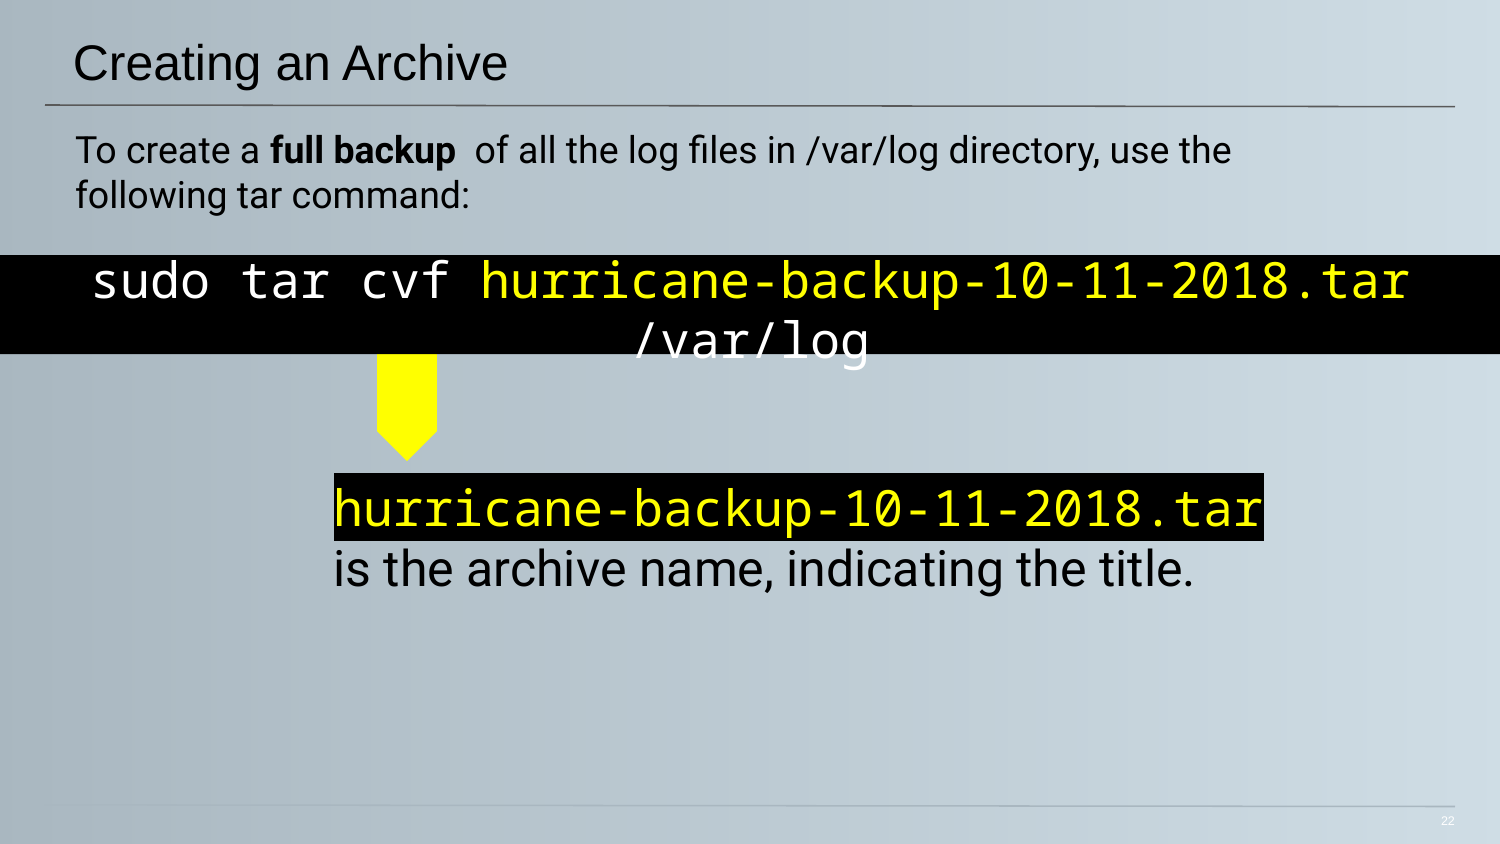

# Creating an Archive

To create a full backup  of all the log files in /var/log directory, use the following tar command:
sudo tar cvf hurricane-backup-10-11-2018.tar /var/log

hurricane-backup-10-11-2018.tar
is the archive name, indicating the title.
22